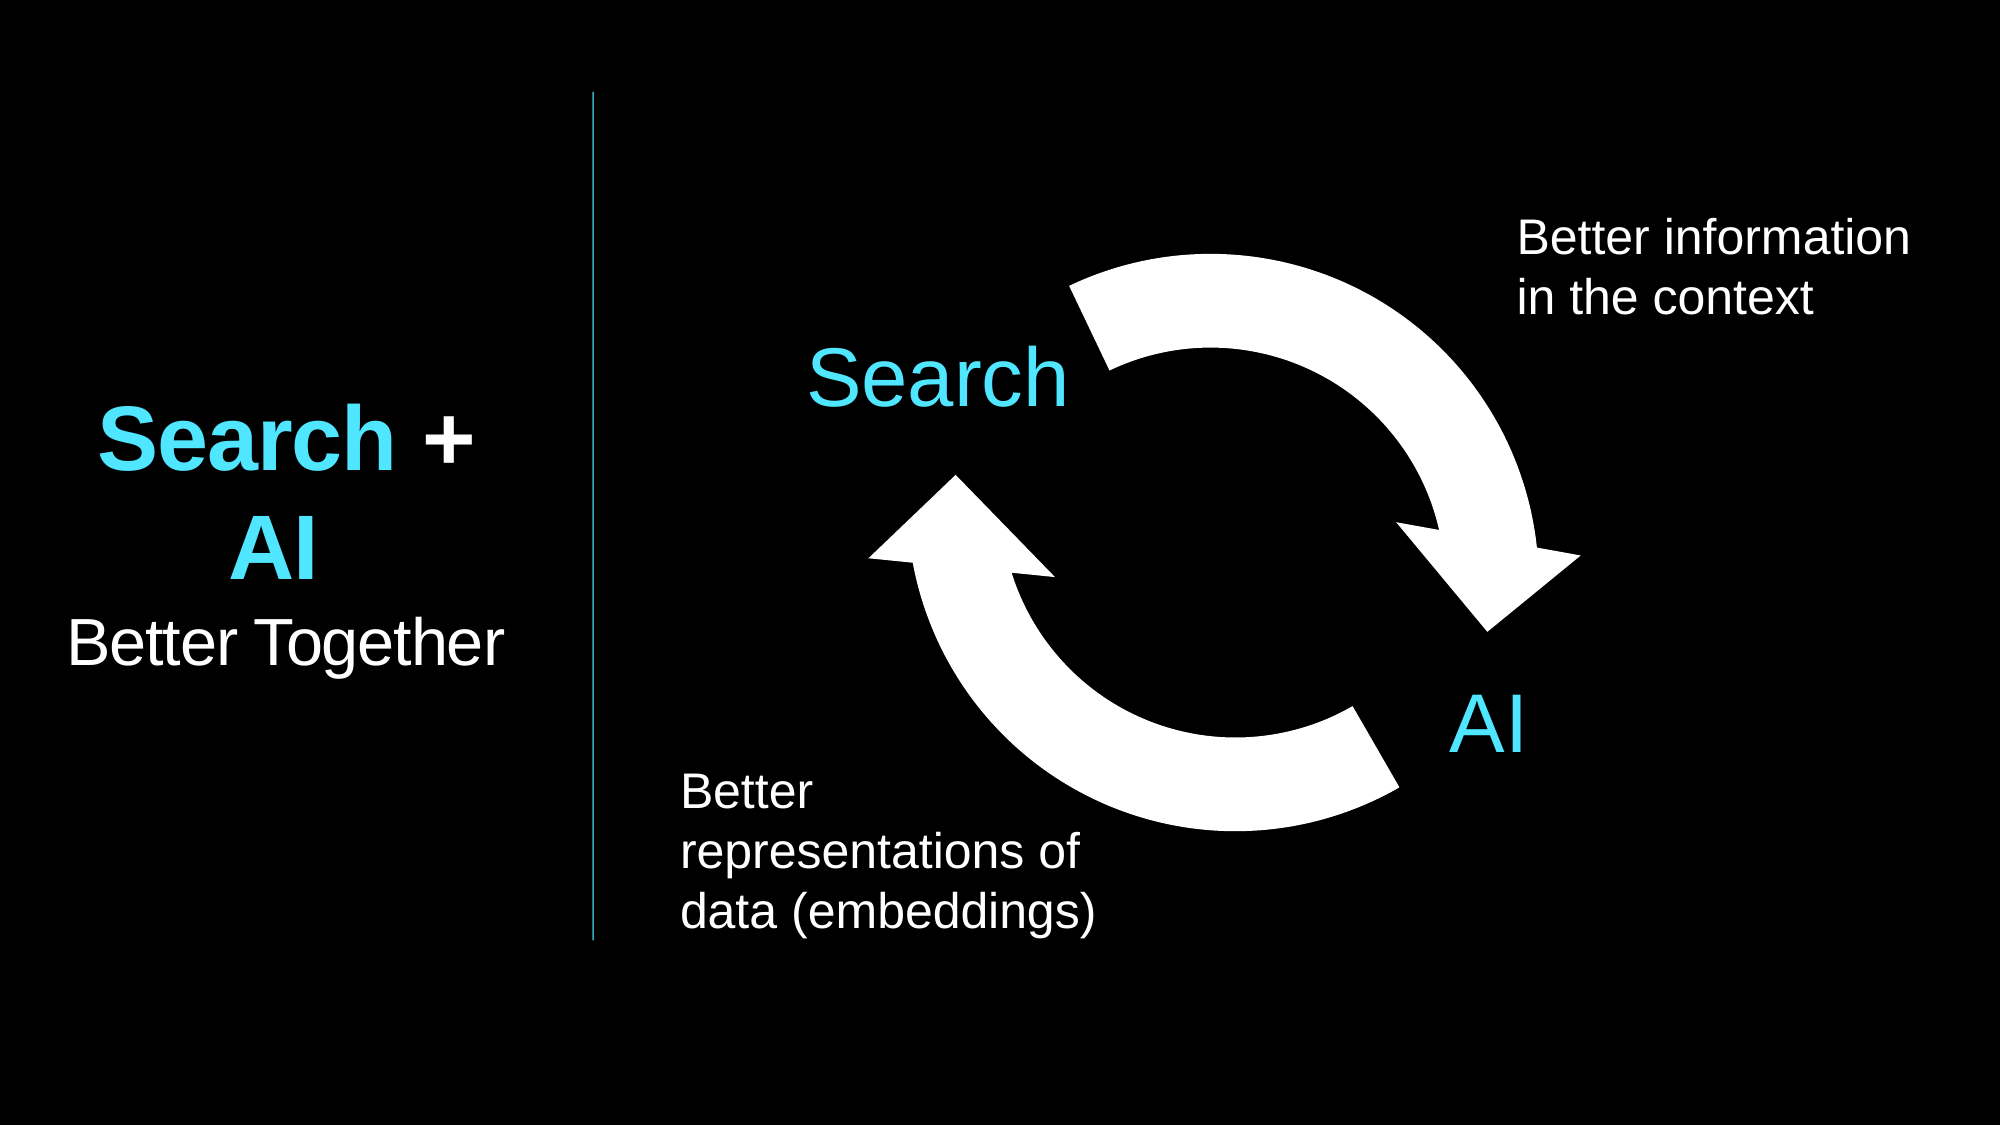

Search + AI
Better Together

Better information in the context

Search
AI
Better representations of data (embeddings)